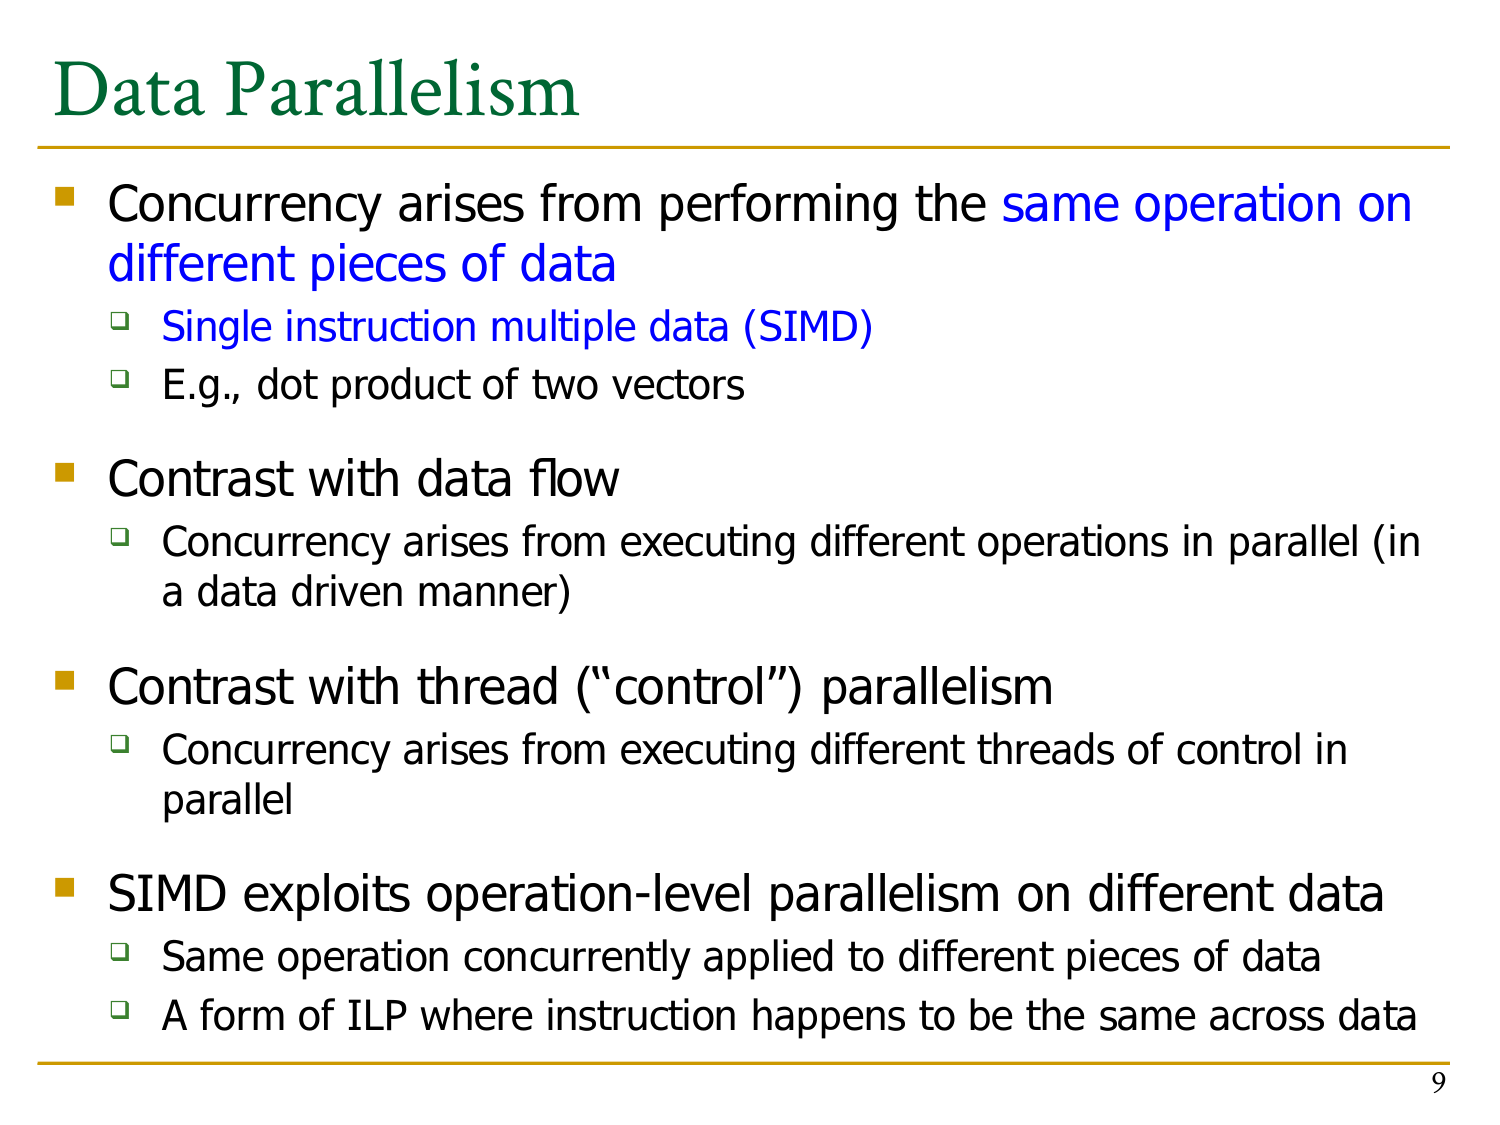

# Data Parallelism
Concurrency arises from performing the same operation on different pieces of data
Single instruction multiple data (SIMD)
E.g., dot product of two vectors

Contrast with data flow
Concurrency arises from executing different operations in parallel (in a data driven manner)

Contrast with thread (“control”) parallelism
Concurrency arises from executing different threads of control in parallel

SIMD exploits operation-level parallelism on different data
Same operation concurrently applied to different pieces of data
A form of ILP where instruction happens to be the same across data
9